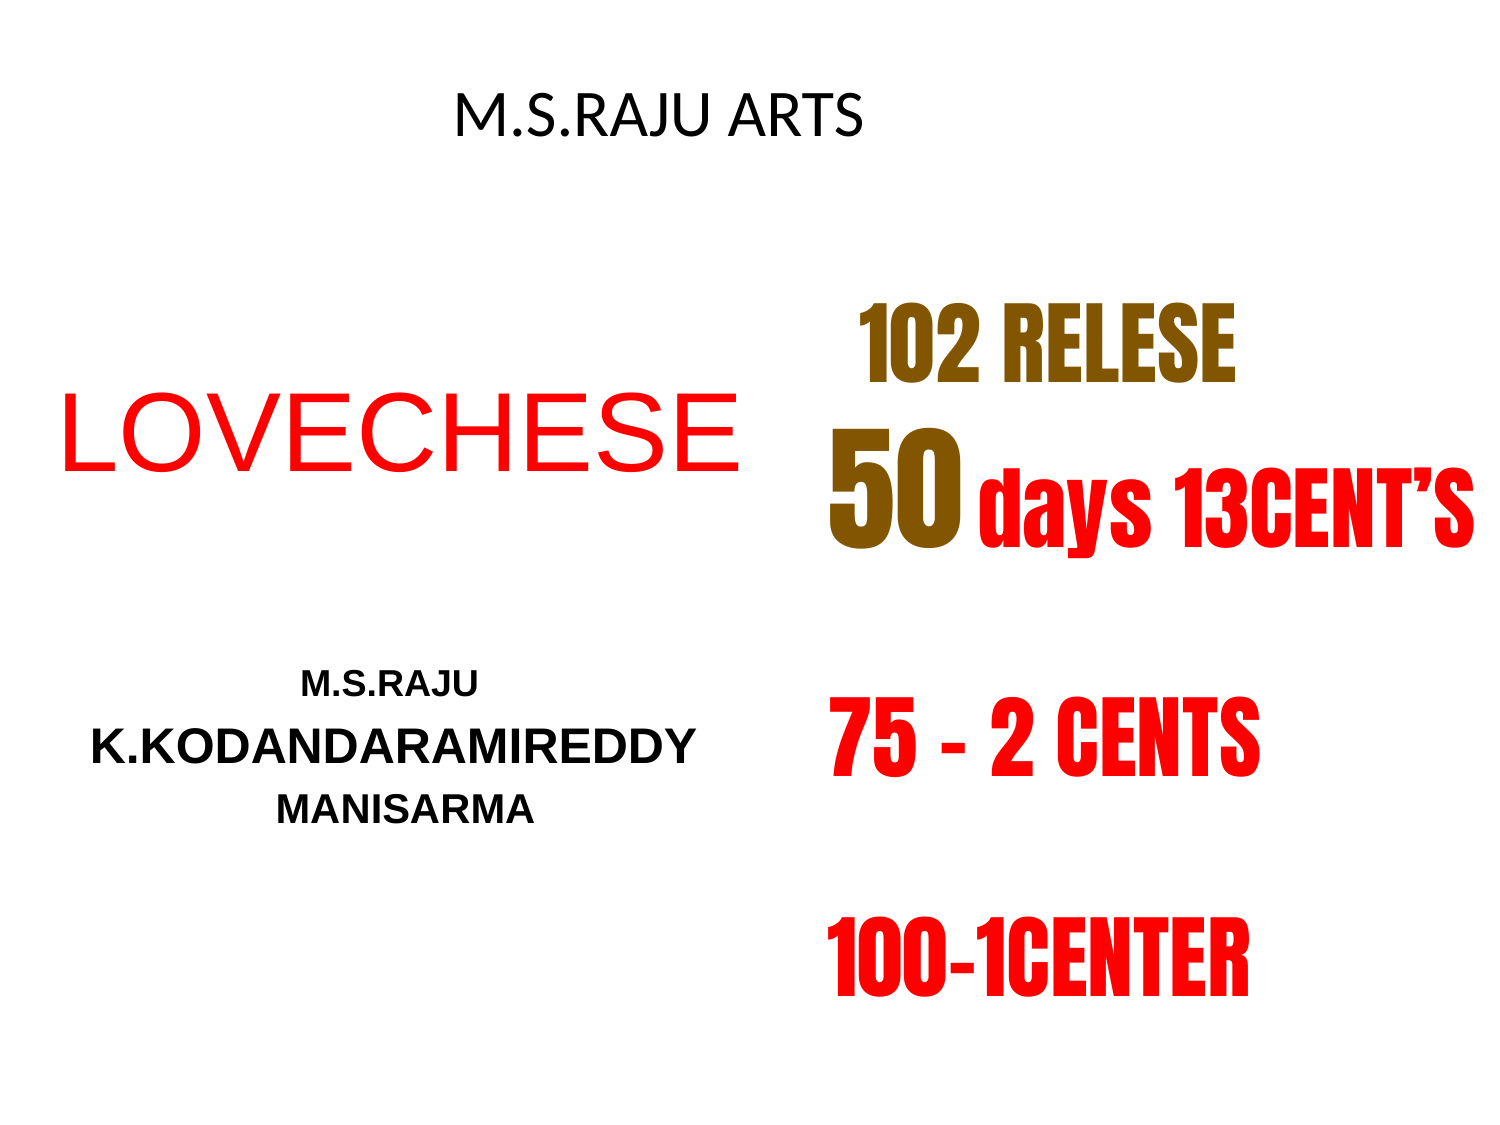

M.S.RAJU ARTS

LOVECHESE

M.S.RAJU
K.KODANDARAMIREDDY
 MANISARMA
 102 RELESE
50 days 13CENT’S

75 – 2 CENTS

100-1CENTER